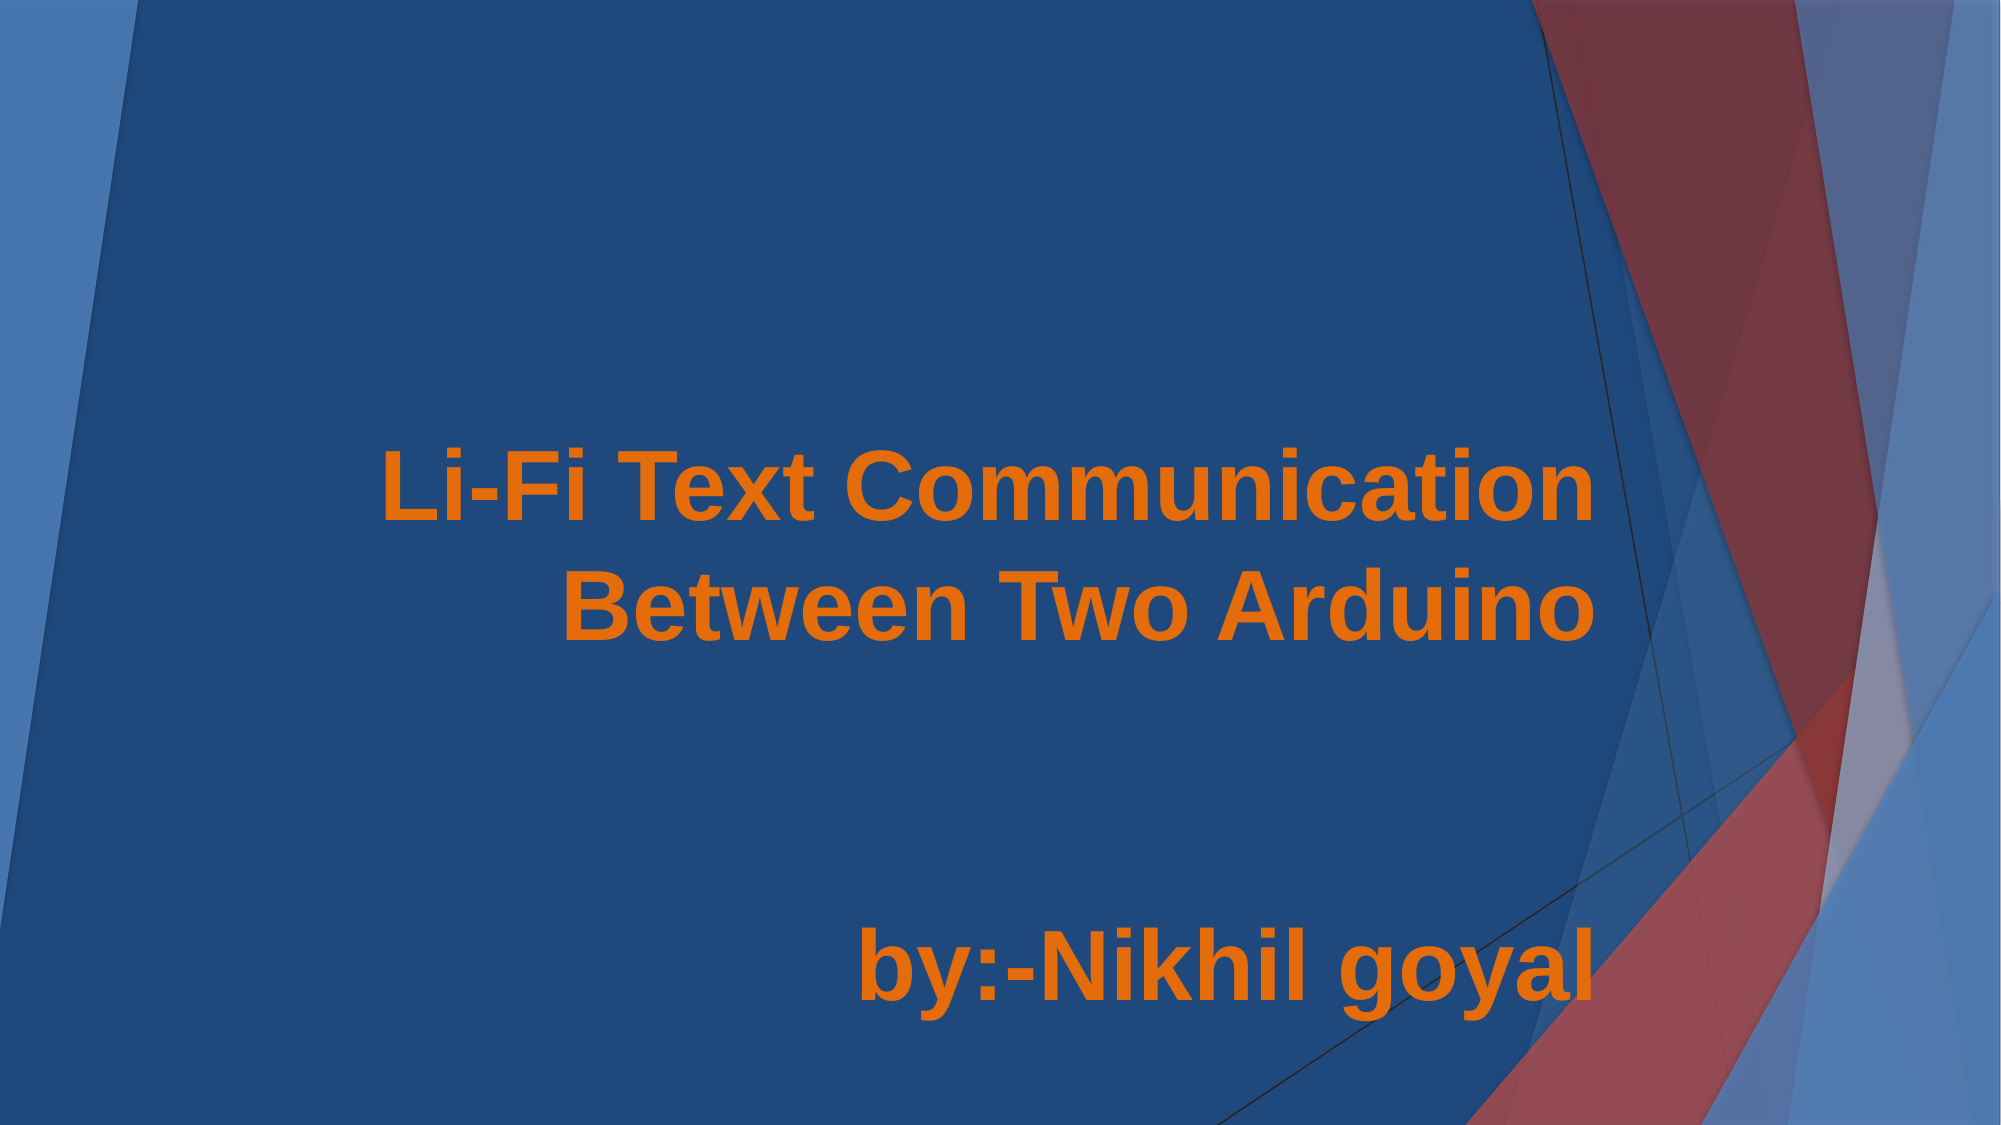

# Li-Fi Text Communication Between Two Arduino by:-Nikhil goyal